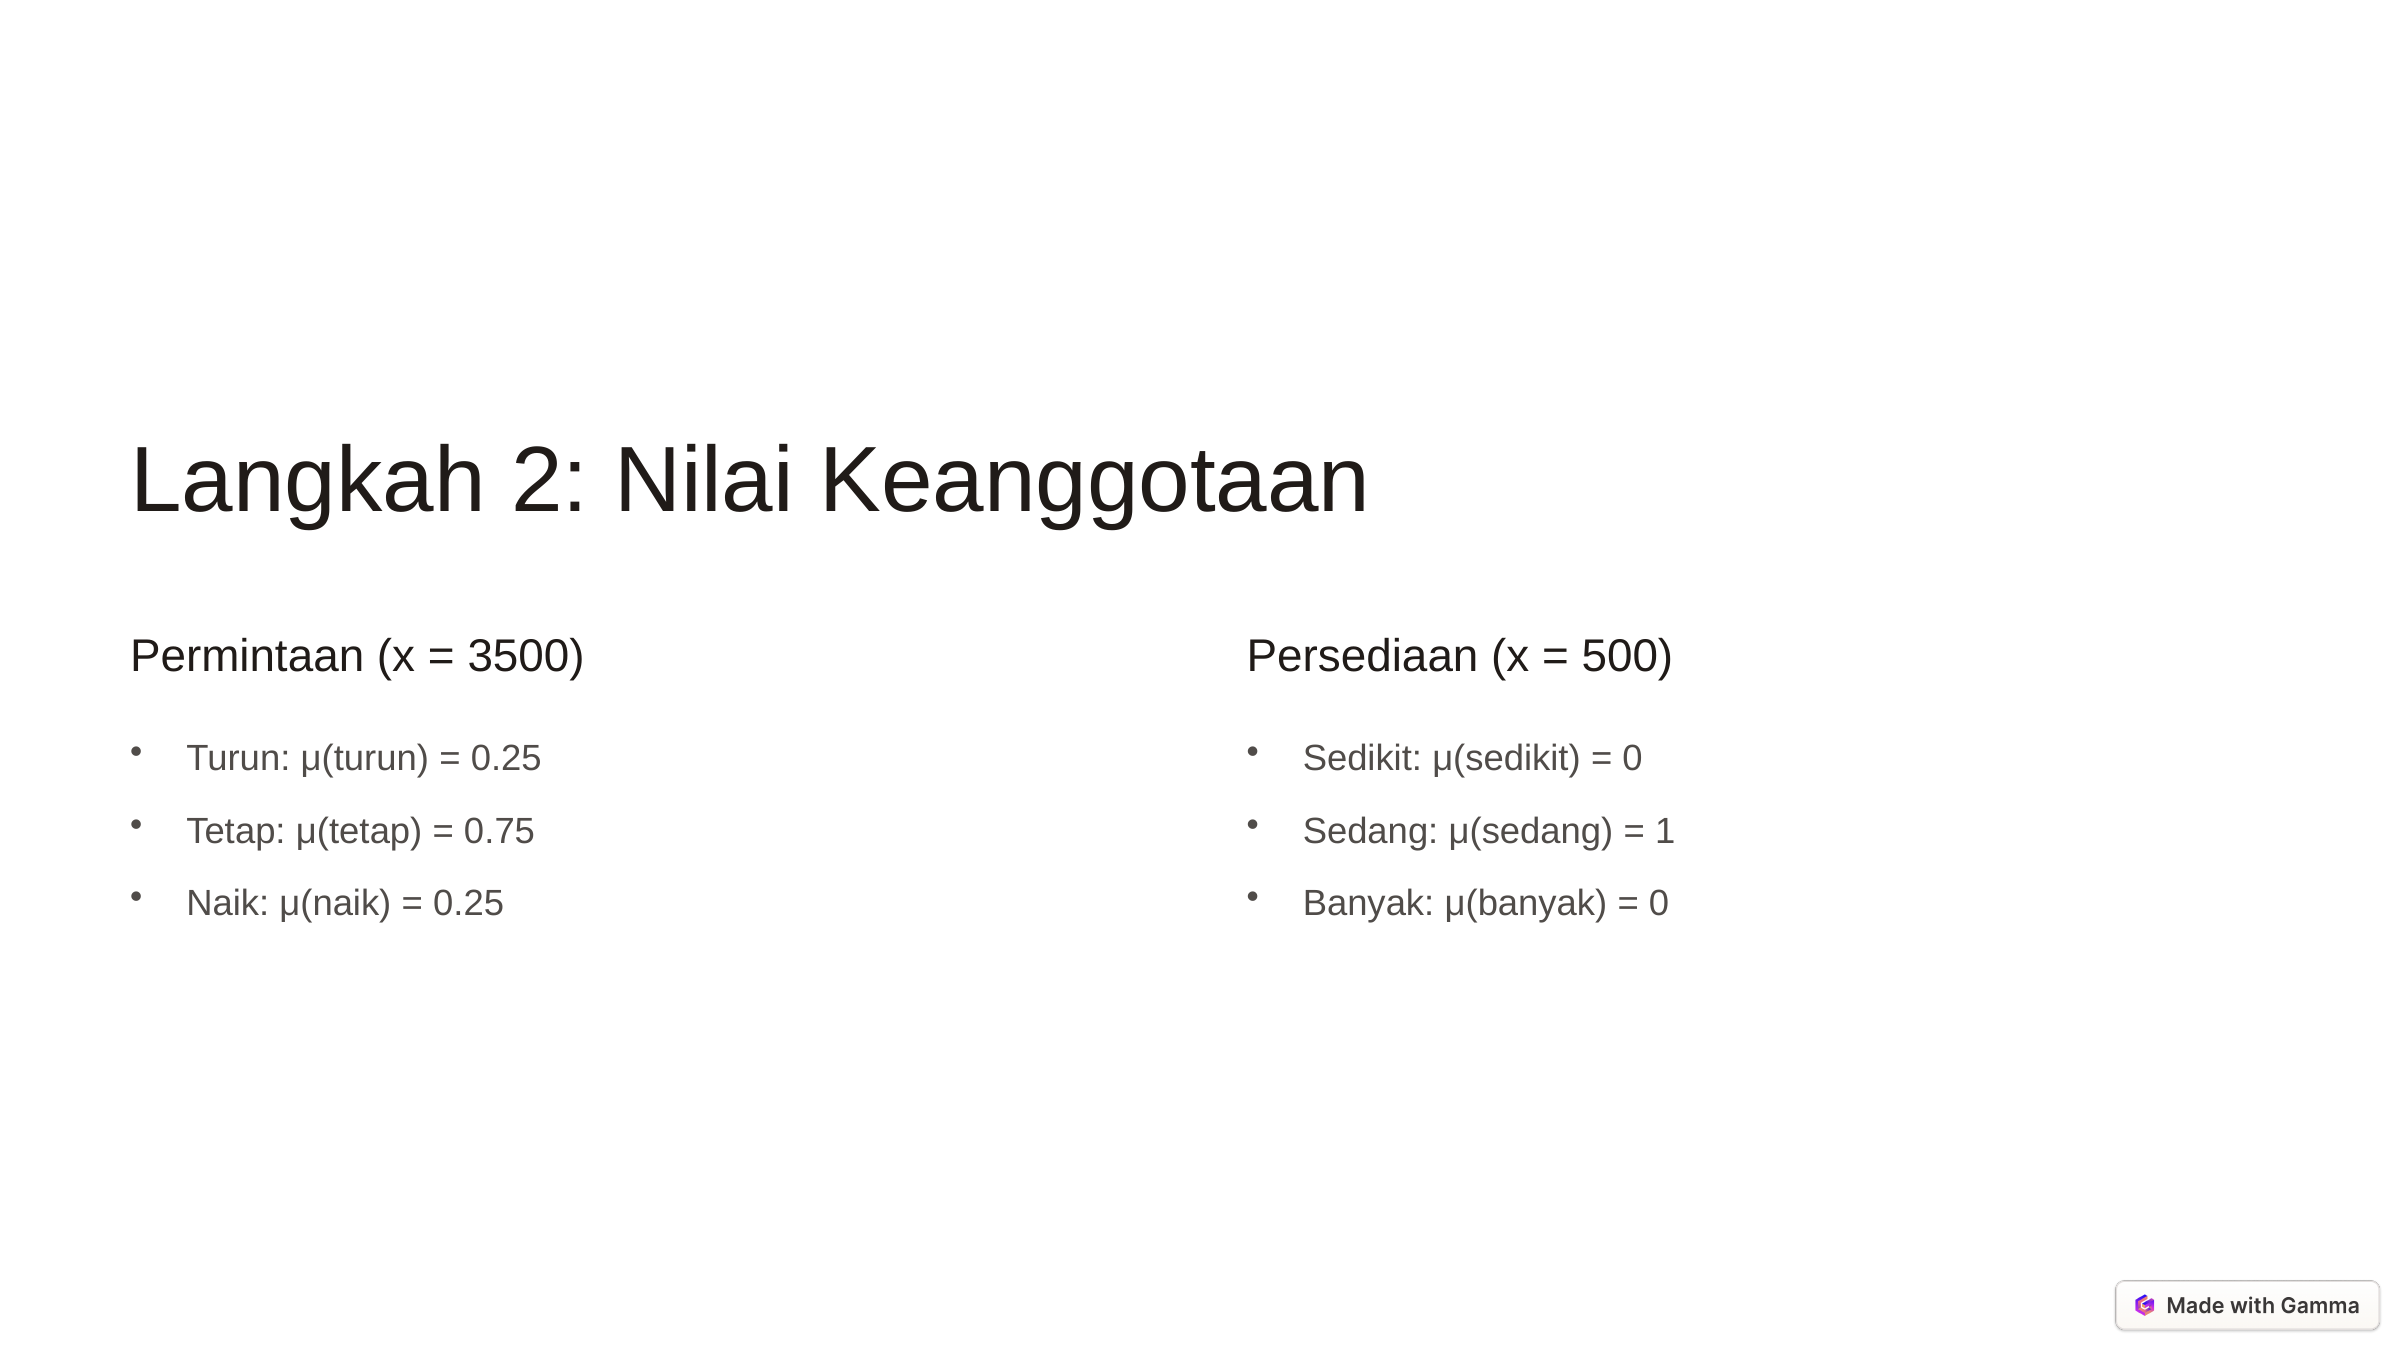

Langkah 2: Nilai Keanggotaan
Permintaan (x = 3500)
Persediaan (x = 500)
Turun: μ(turun) = 0.25
Sedikit: μ(sedikit) = 0
Tetap: μ(tetap) = 0.75
Sedang: μ(sedang) = 1
Naik: μ(naik) = 0.25
Banyak: μ(banyak) = 0